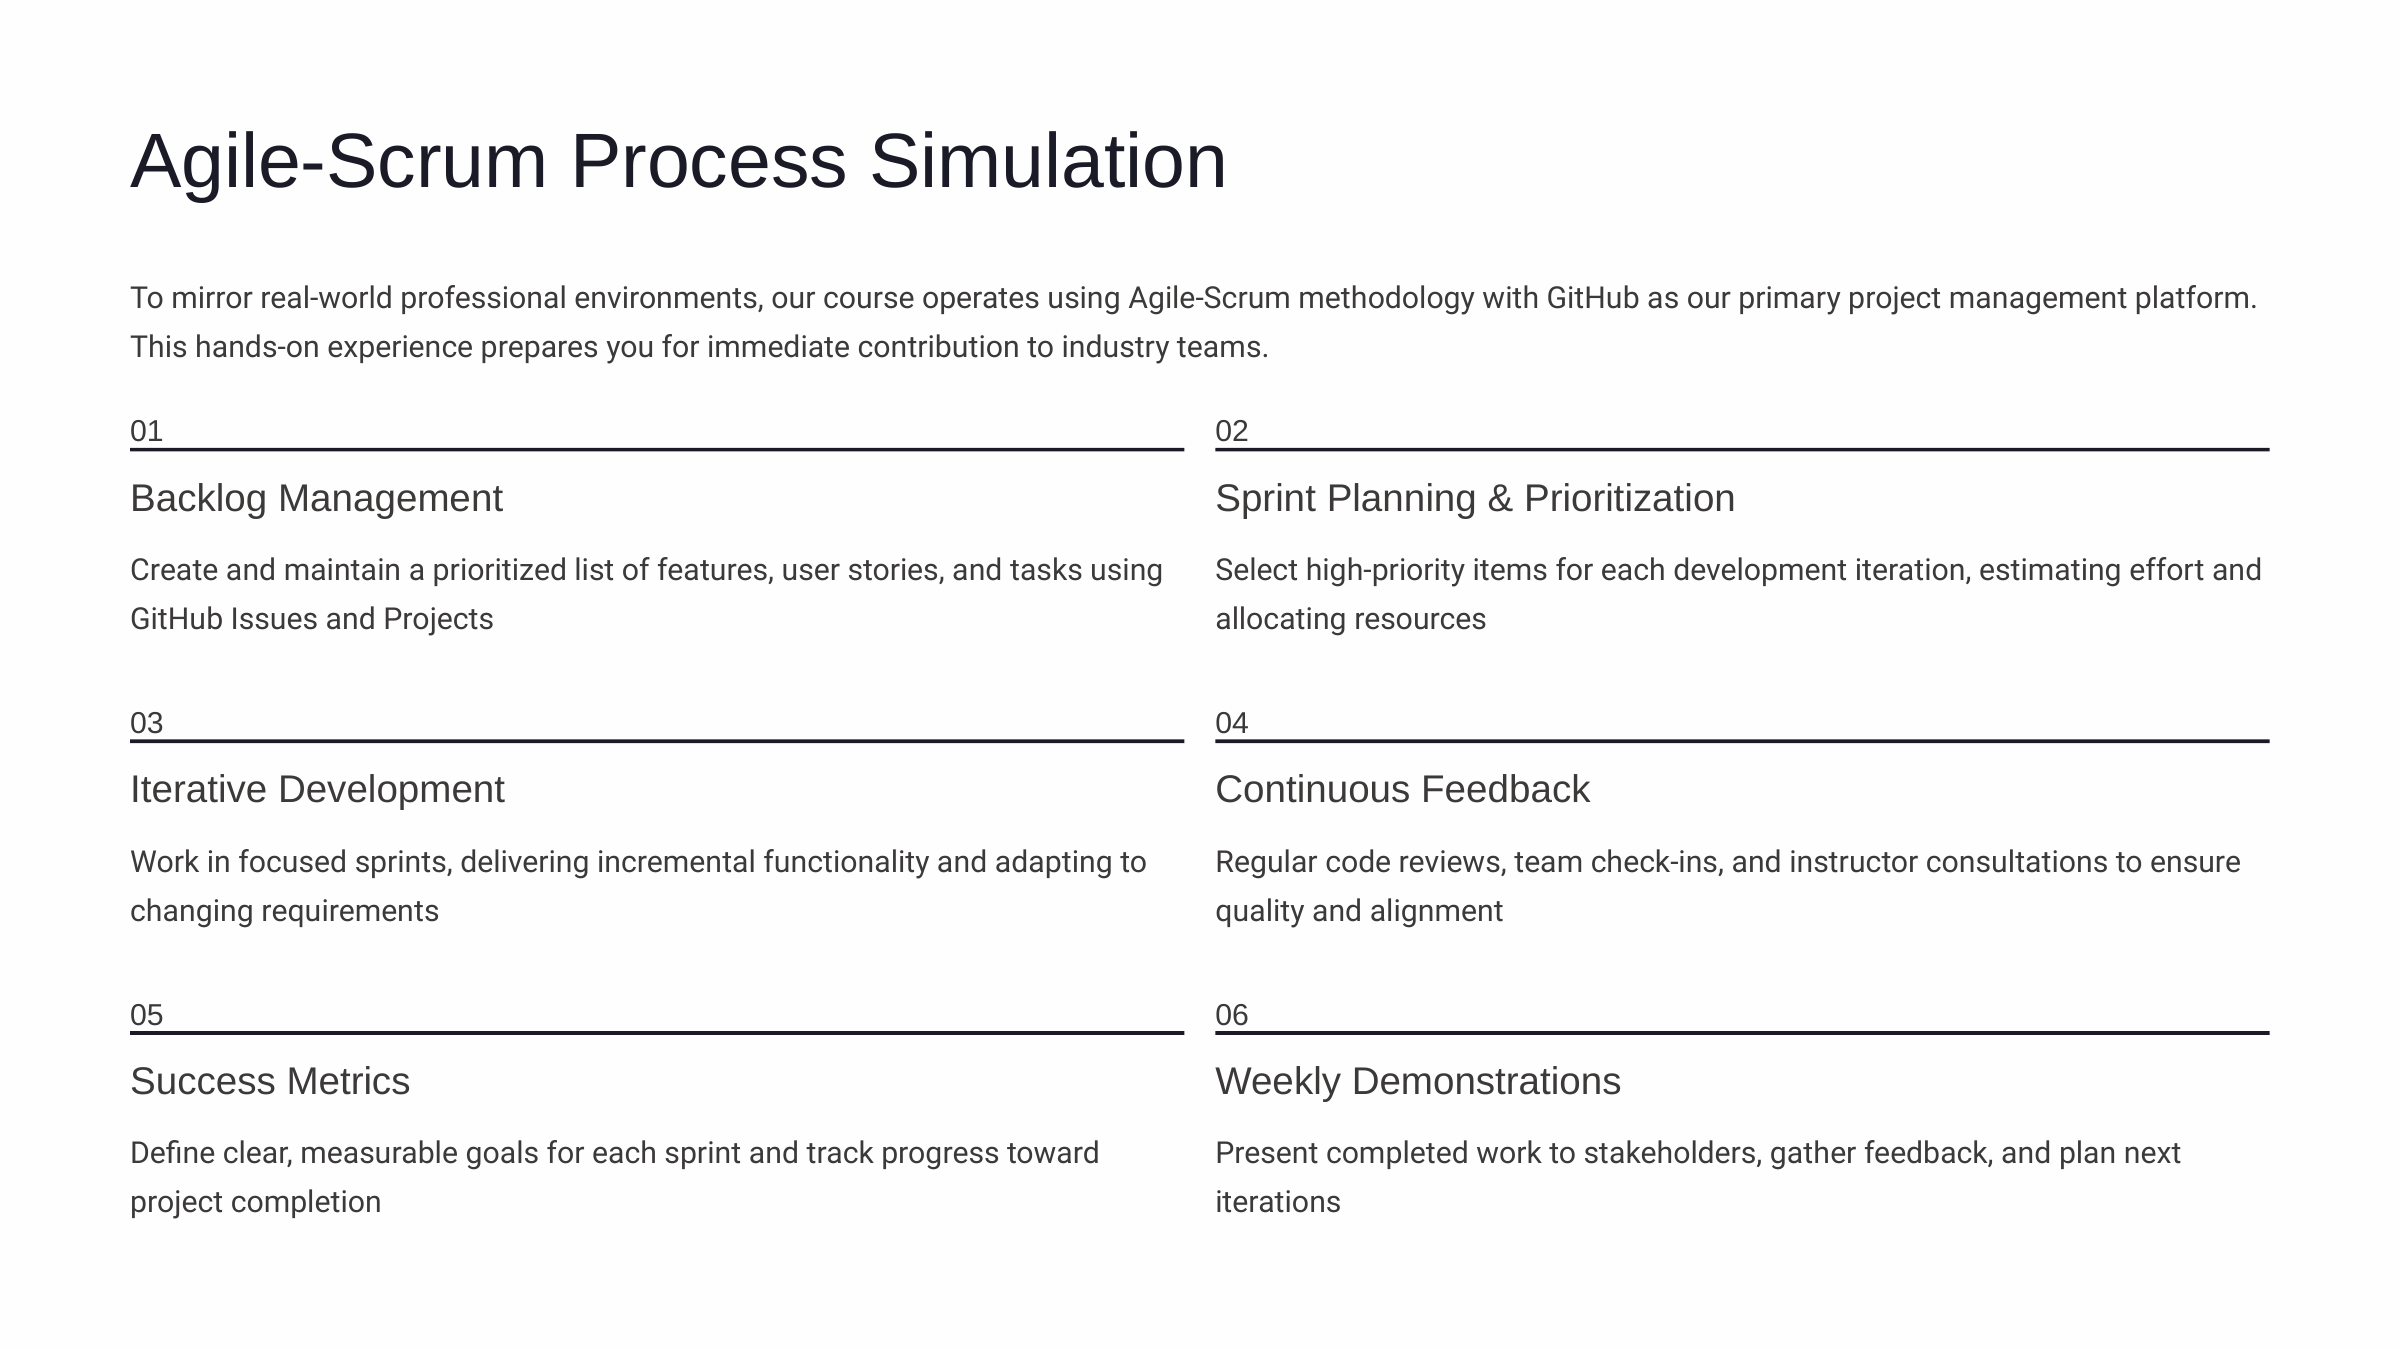

Agile-Scrum Process Simulation
To mirror real-world professional environments, our course operates using Agile-Scrum methodology with GitHub as our primary project management platform. This hands-on experience prepares you for immediate contribution to industry teams.
01
02

Backlog Management
Sprint Planning & Prioritization
Create and maintain a prioritized list of features, user stories, and tasks using GitHub Issues and Projects
Select high-priority items for each development iteration, estimating effort and allocating resources
03
04

Iterative Development
Continuous Feedback
Work in focused sprints, delivering incremental functionality and adapting to changing requirements
Regular code reviews, team check-ins, and instructor consultations to ensure quality and alignment
05
06

Success Metrics
Weekly Demonstrations
Define clear, measurable goals for each sprint and track progress toward project completion
Present completed work to stakeholders, gather feedback, and plan next iterations